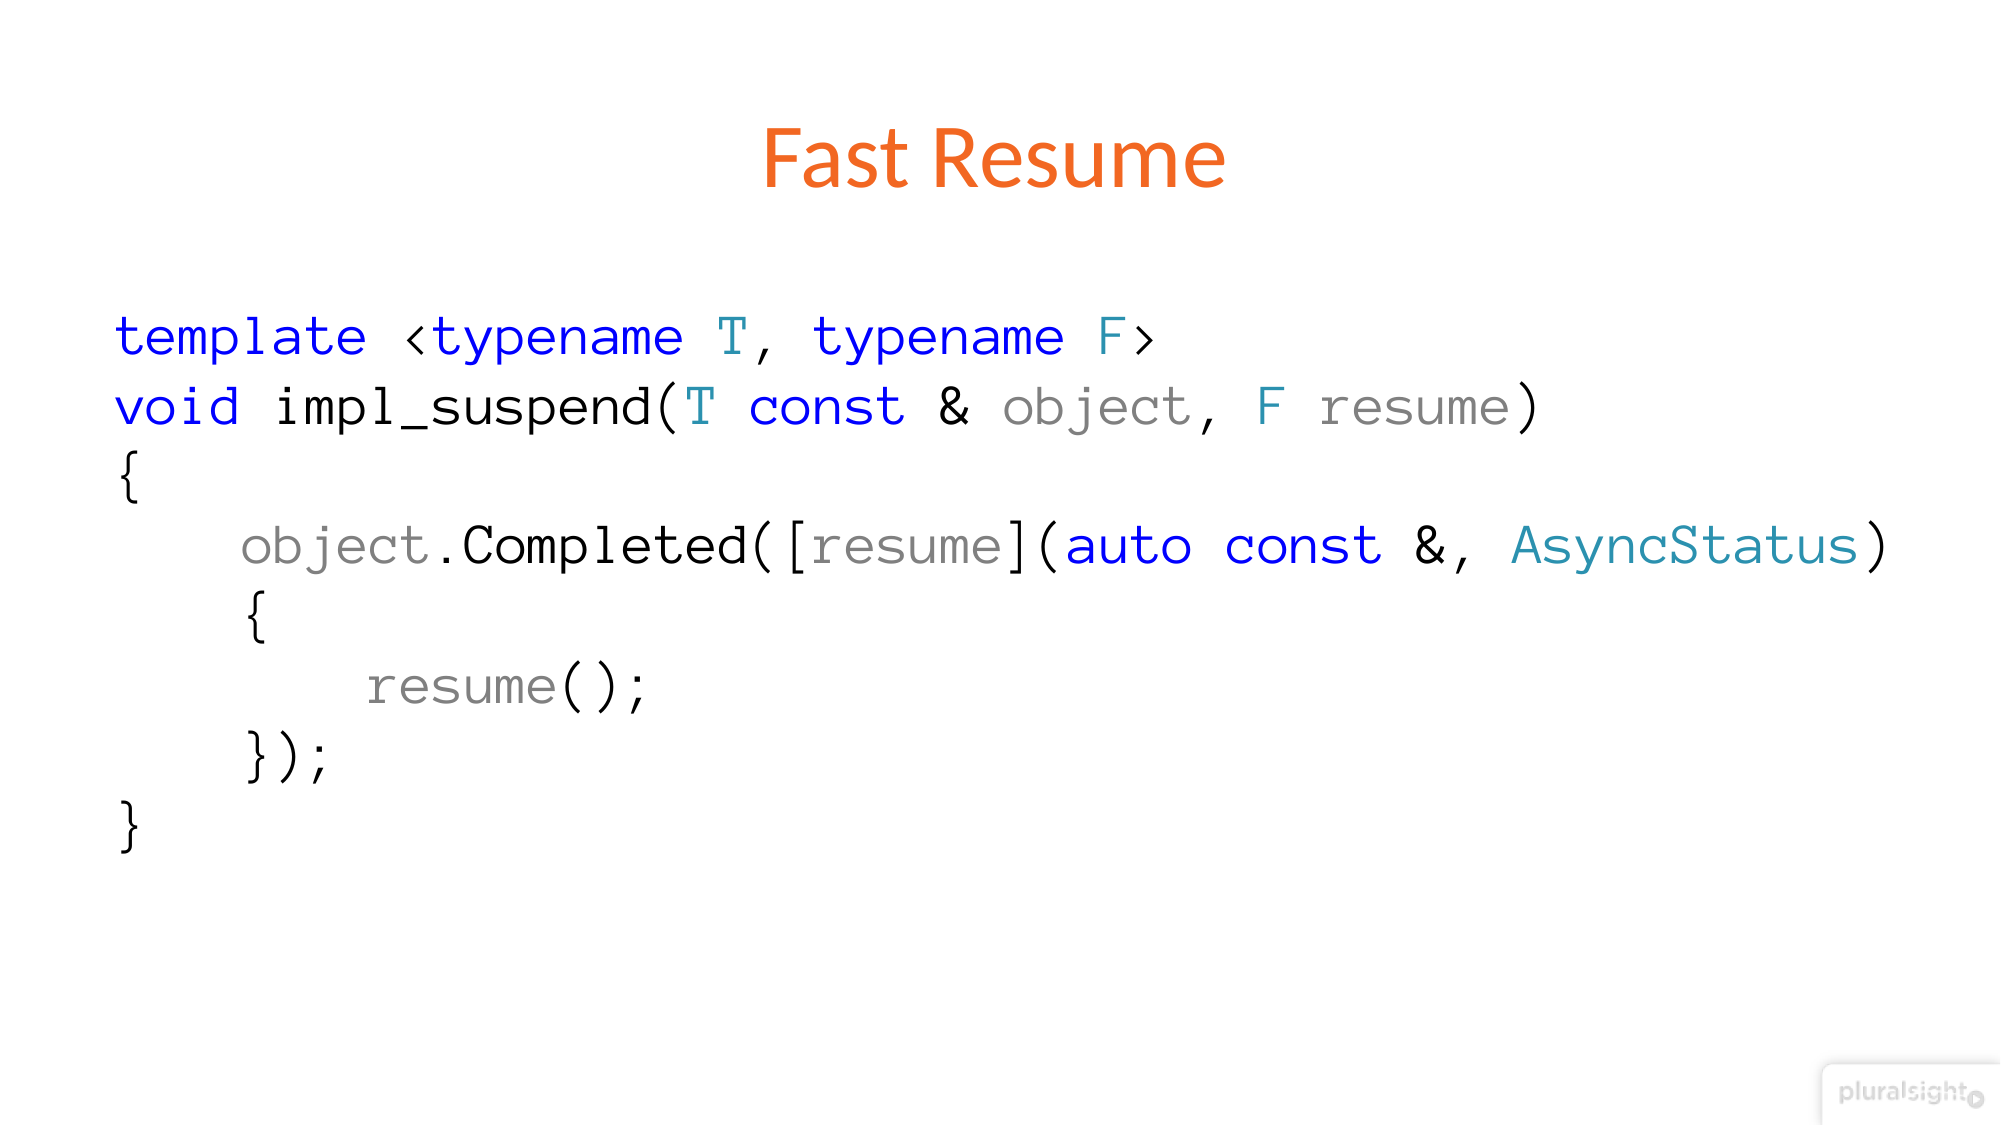

# Fast Resume
template <typename T, typename F>
void impl_suspend(T const & object, F resume)
{
    object.Completed([resume](auto const &, AsyncStatus)
    {
        resume();
    });
}